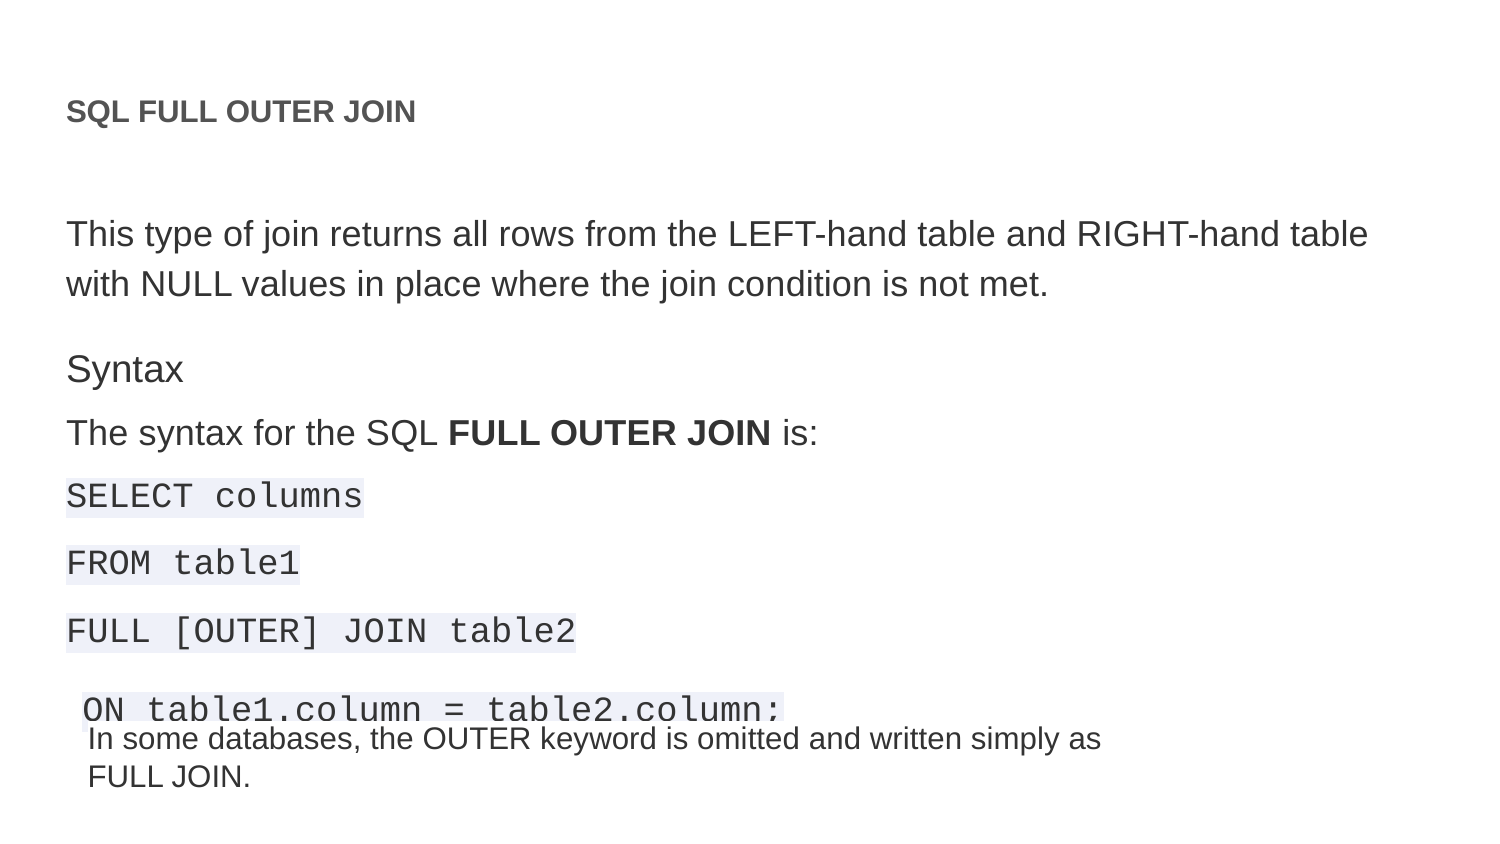

# SQL FULL OUTER JOIN

This type of join returns all rows from the LEFT-hand table and RIGHT-hand table with NULL values in place where the join condition is not met.
Syntax
The syntax for the SQL FULL OUTER JOIN is:
SELECT columns
FROM table1
FULL [OUTER] JOIN table2
ON table1.column = table2.column;

In some databases, the OUTER keyword is omitted and written simply as FULL JOIN.